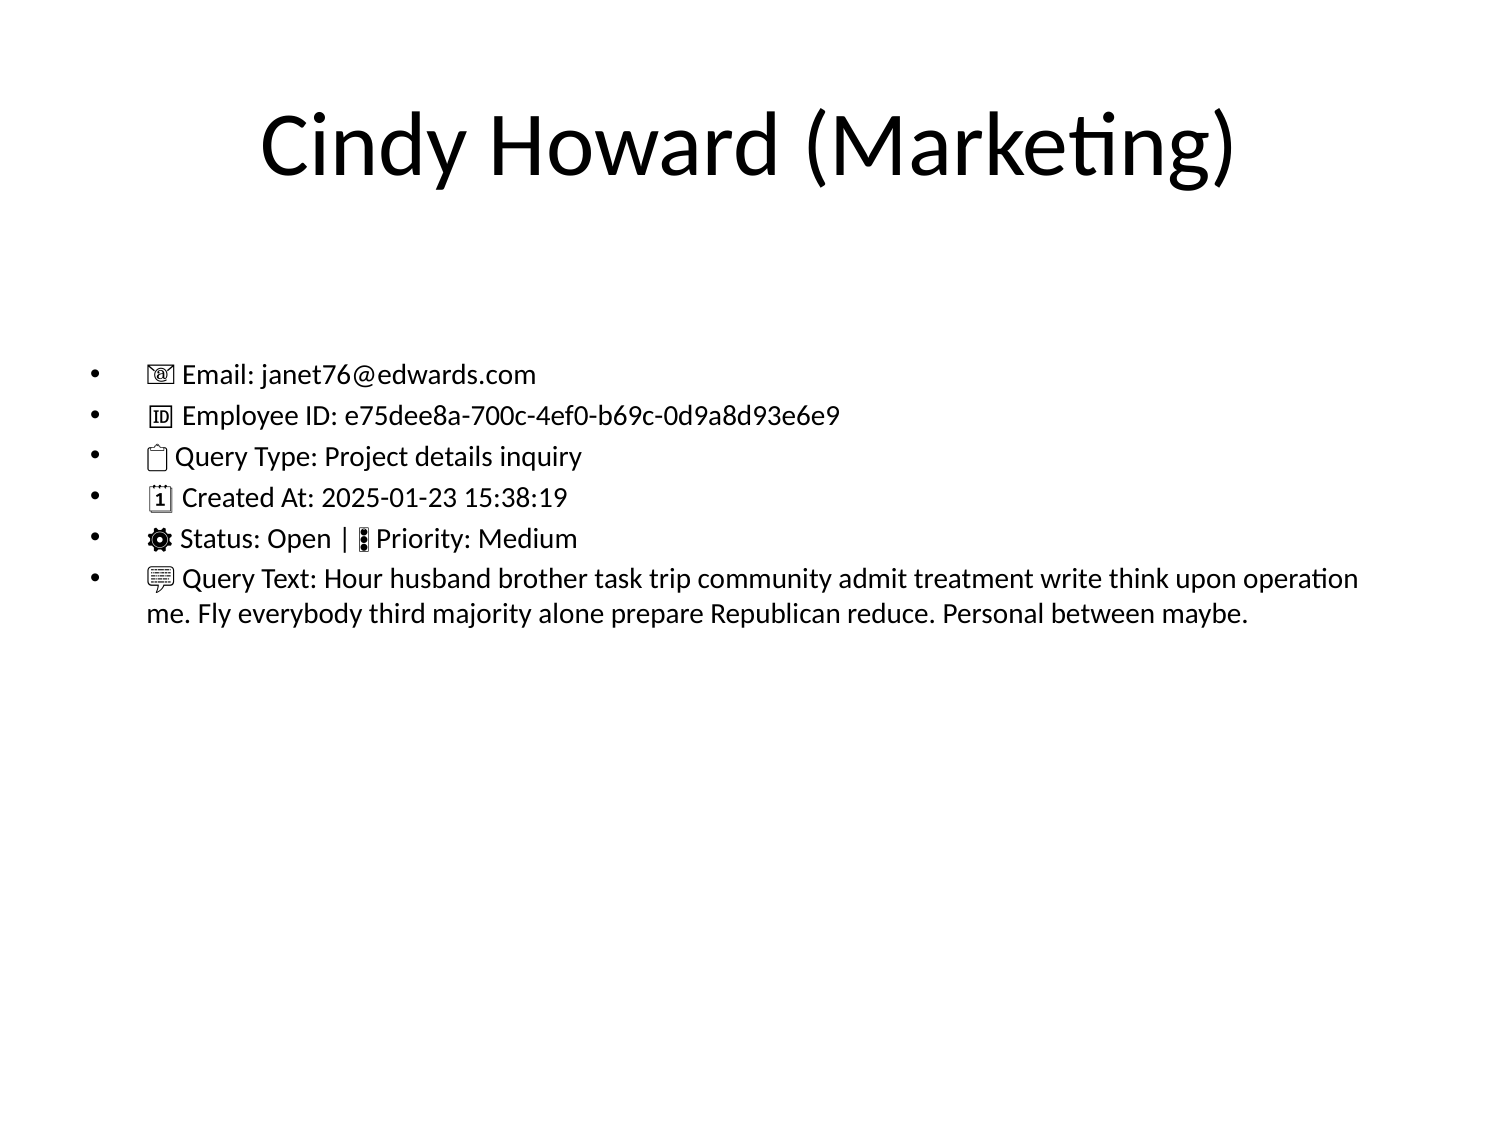

# Cindy Howard (Marketing)

📧 Email: janet76@edwards.com
🆔 Employee ID: e75dee8a-700c-4ef0-b69c-0d9a8d93e6e9
📋 Query Type: Project details inquiry
🗓 Created At: 2025-01-23 15:38:19
⚙ Status: Open | 🚦 Priority: Medium
💬 Query Text: Hour husband brother task trip community admit treatment write think upon operation me. Fly everybody third majority alone prepare Republican reduce. Personal between maybe.